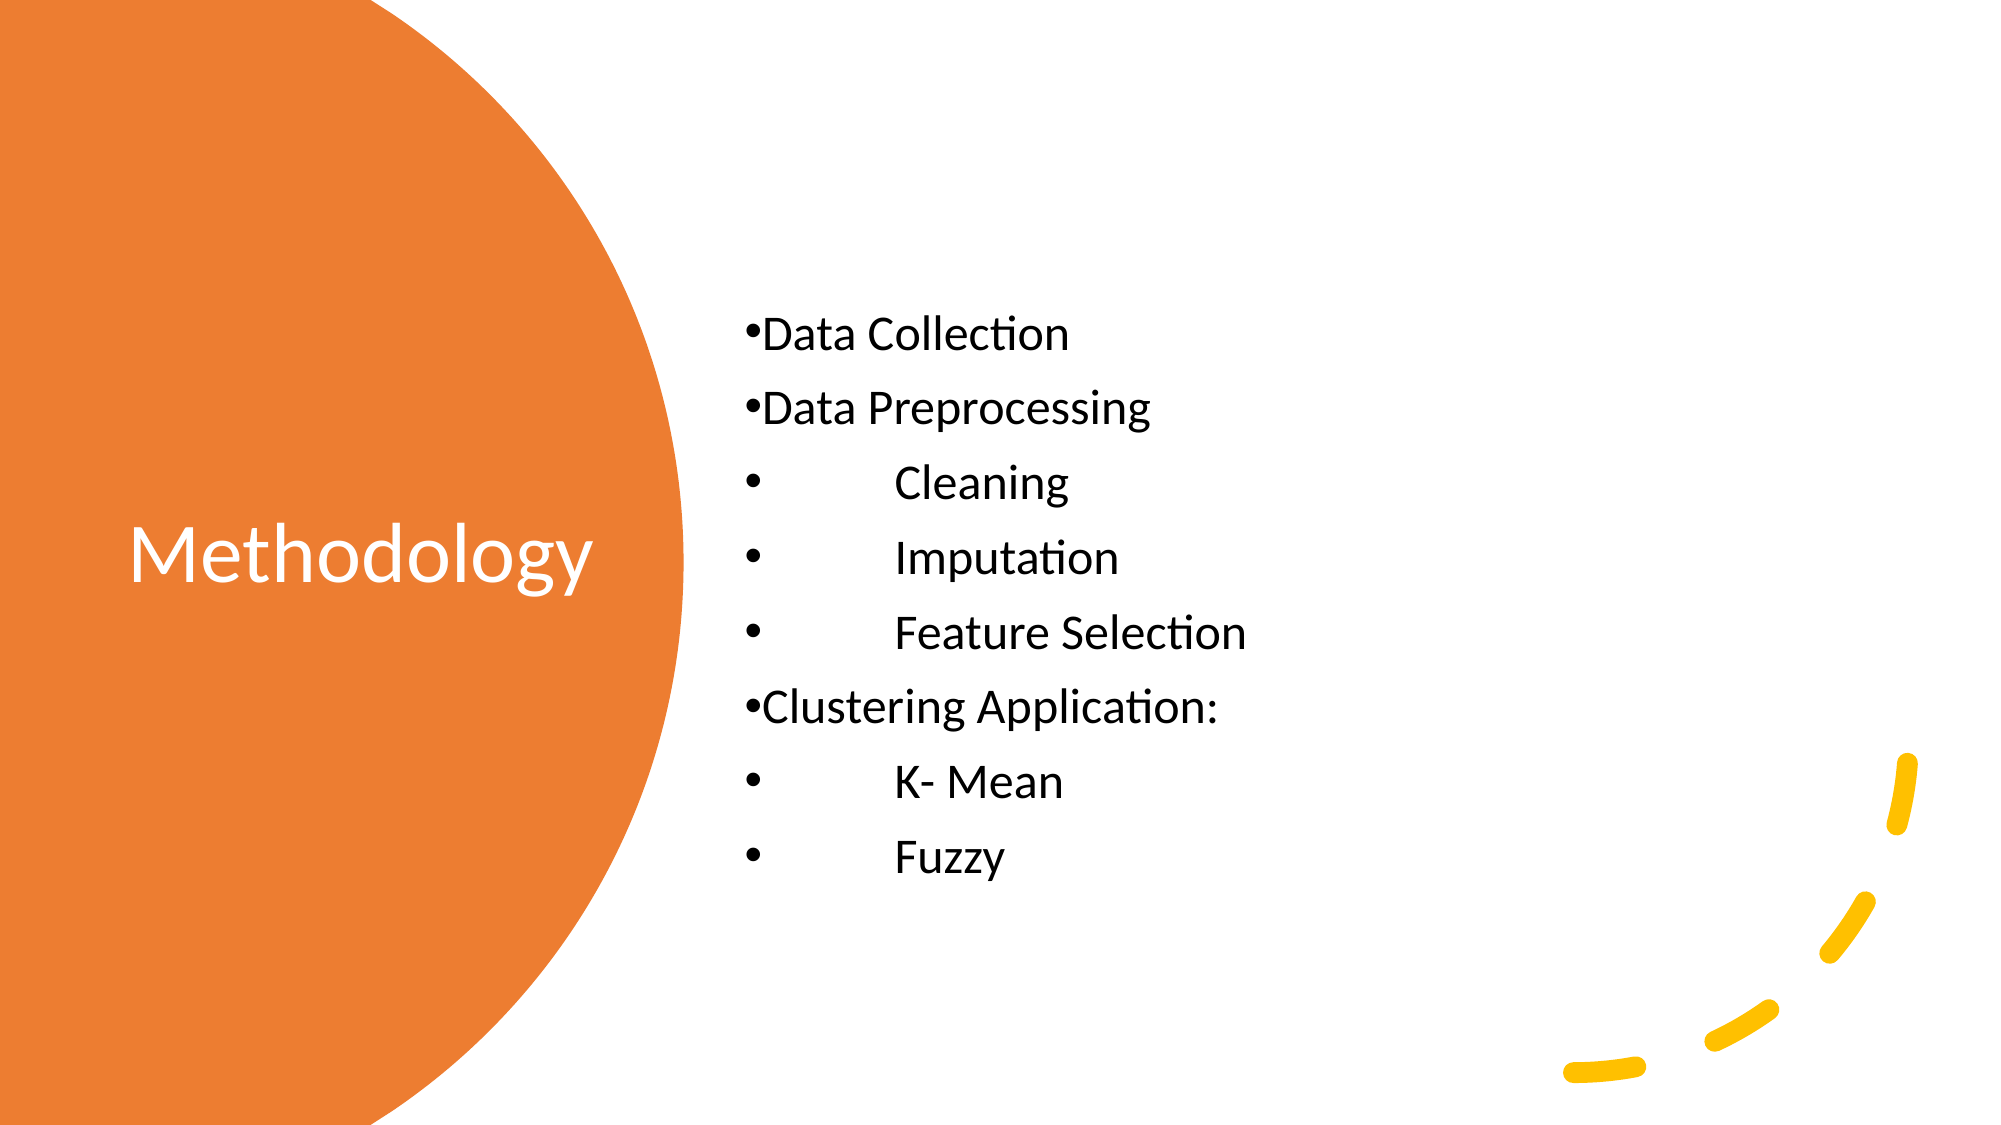

Data Collection
Data Preprocessing
	Cleaning
	Imputation
	Feature Selection
Clustering Application:
	K- Mean
	Fuzzy
# Methodology

6